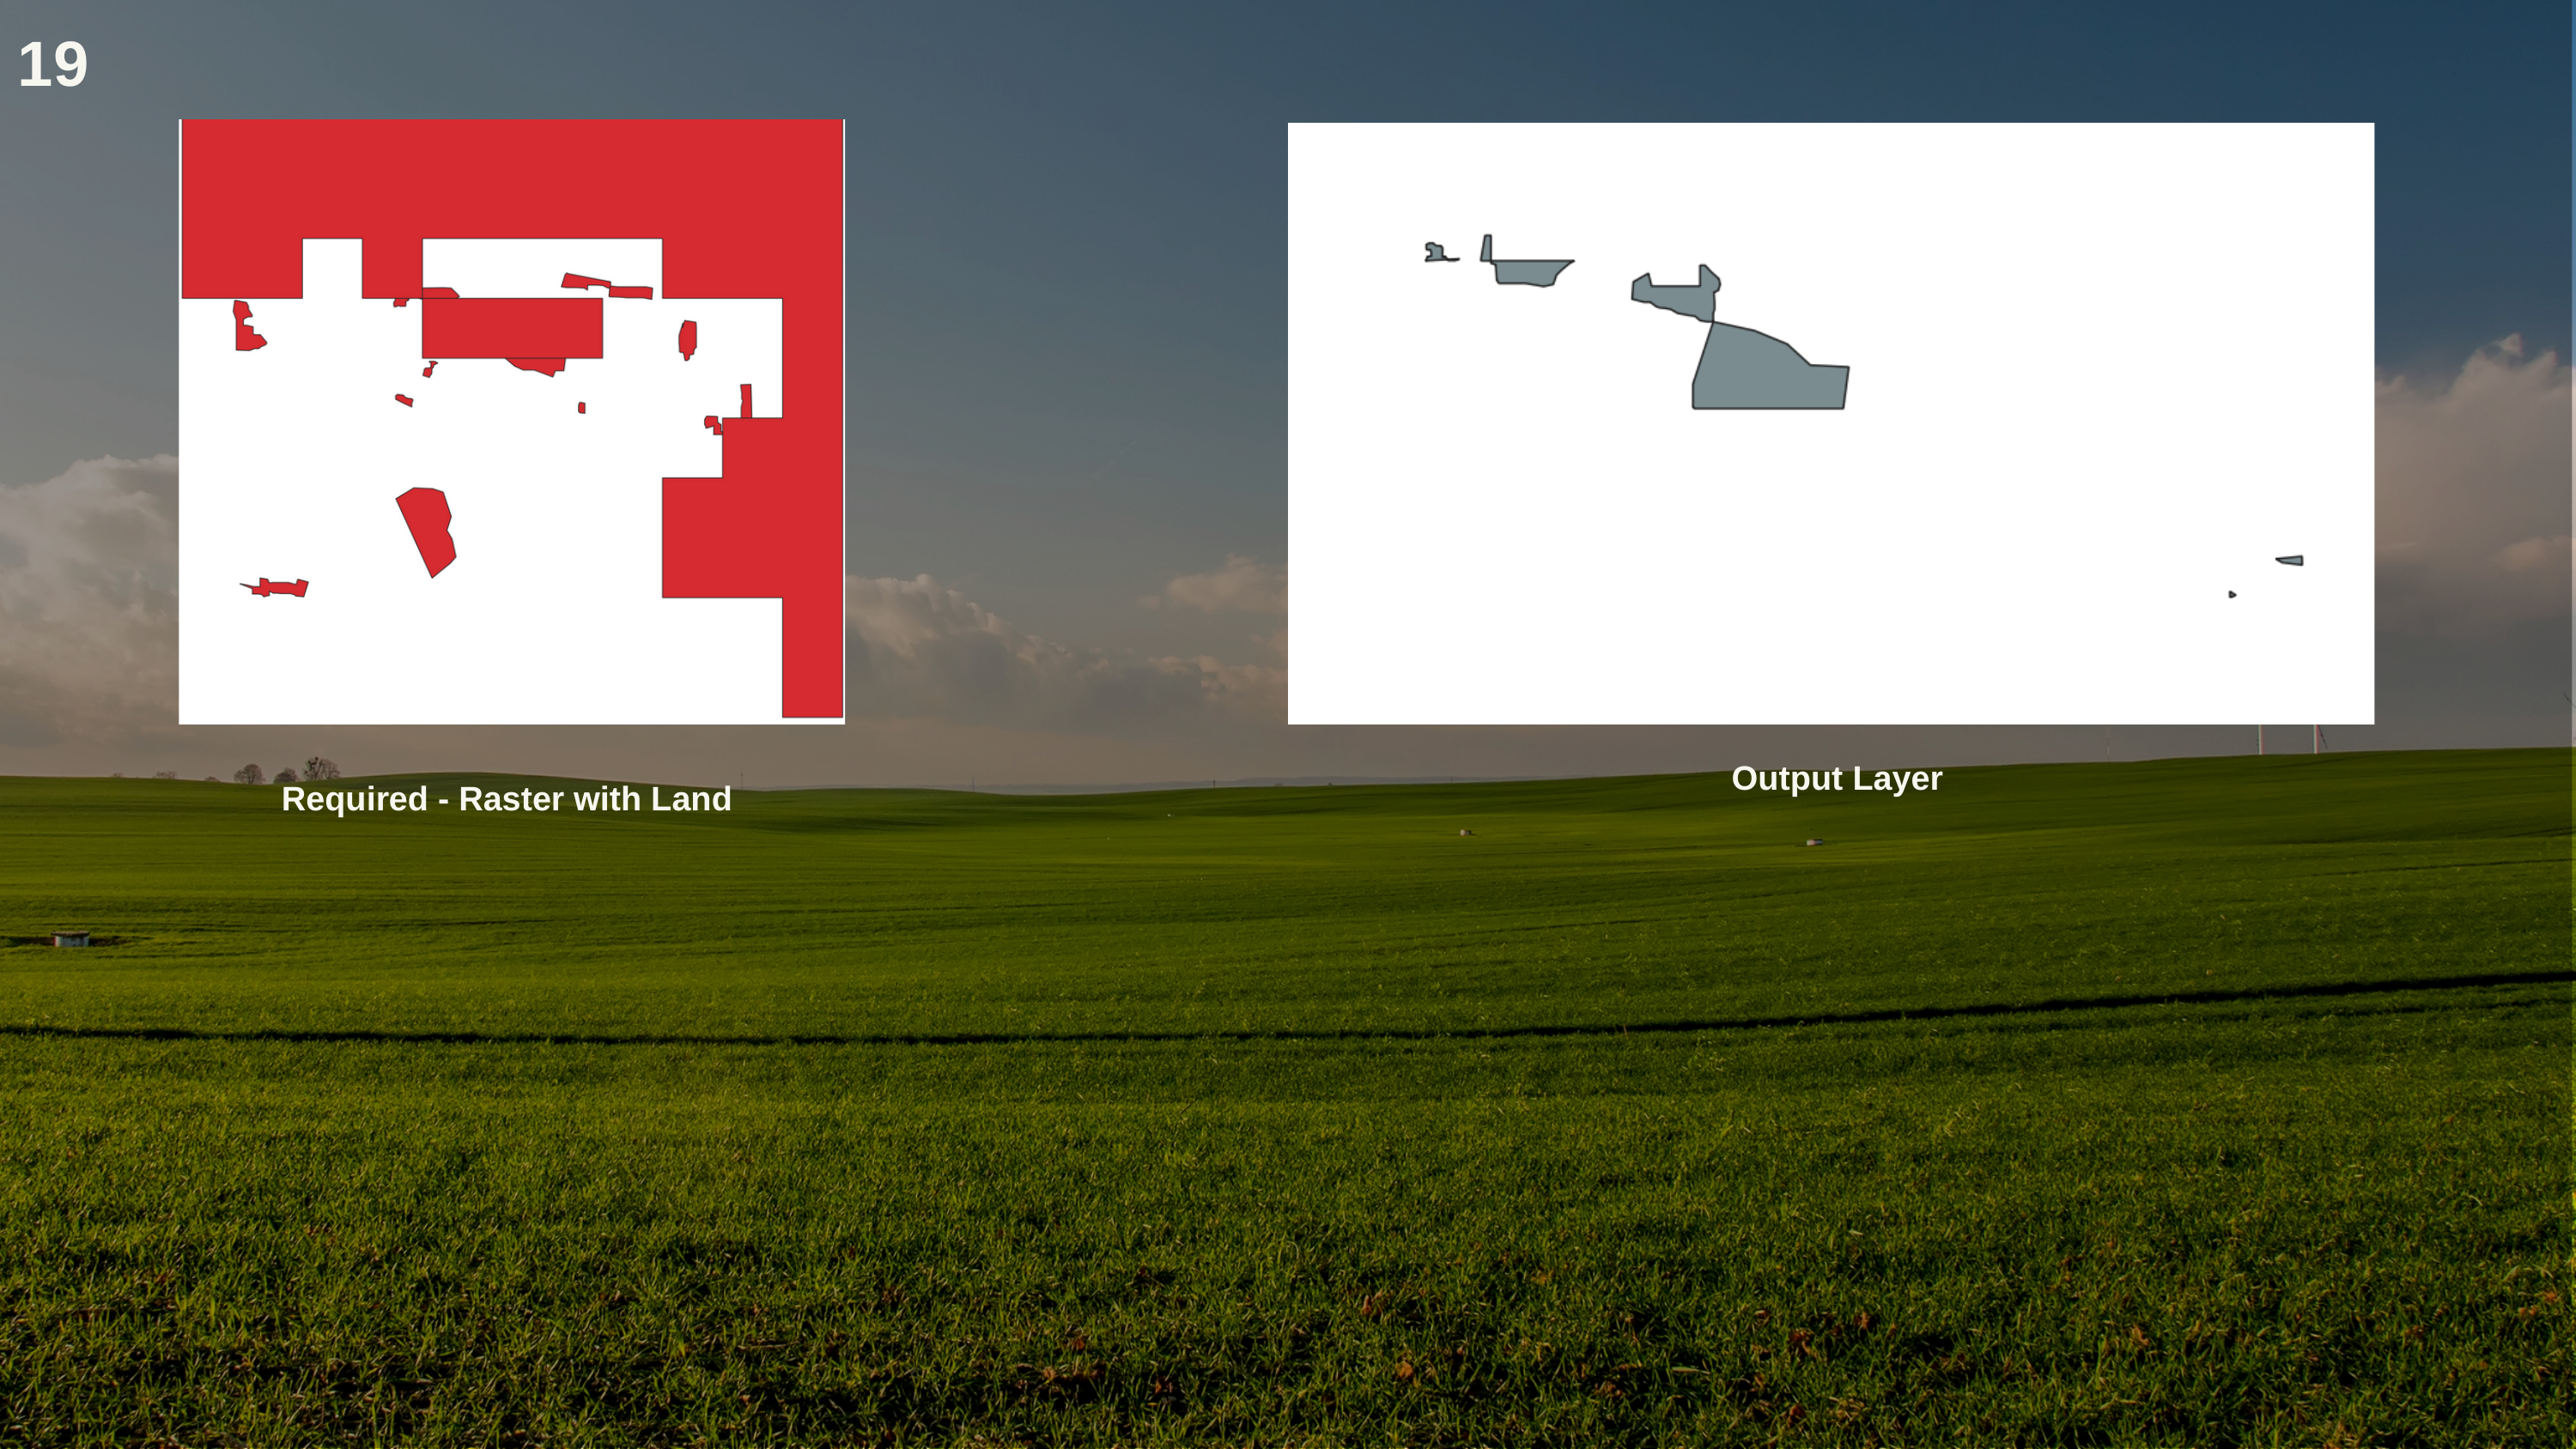

19

Output Layer
Required - Raster with Land